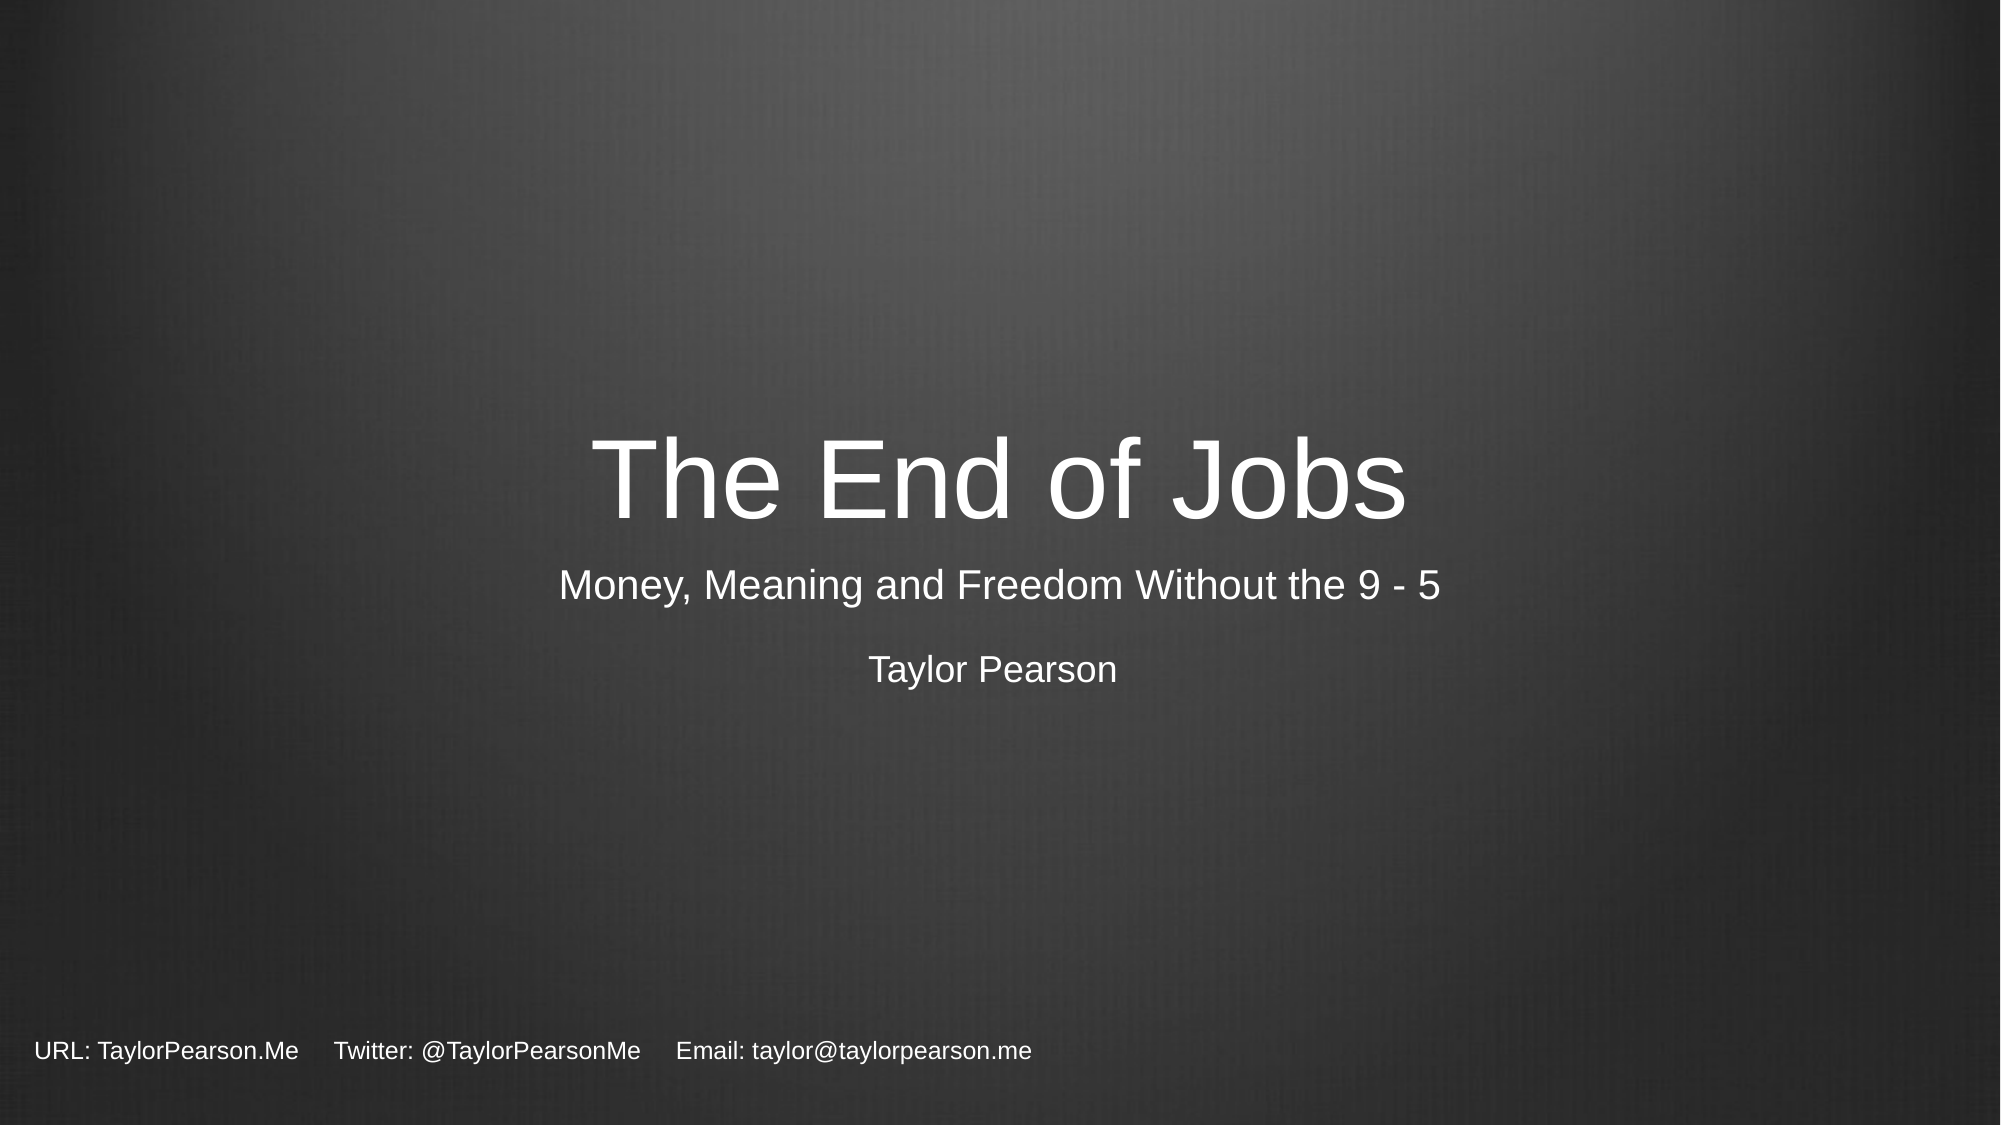

# The End of Jobs
Money, Meaning and Freedom Without the 9 - 5
Taylor Pearson
URL: TaylorPearson.Me     Twitter: @TaylorPearsonMe     Email: taylor@taylorpearson.me